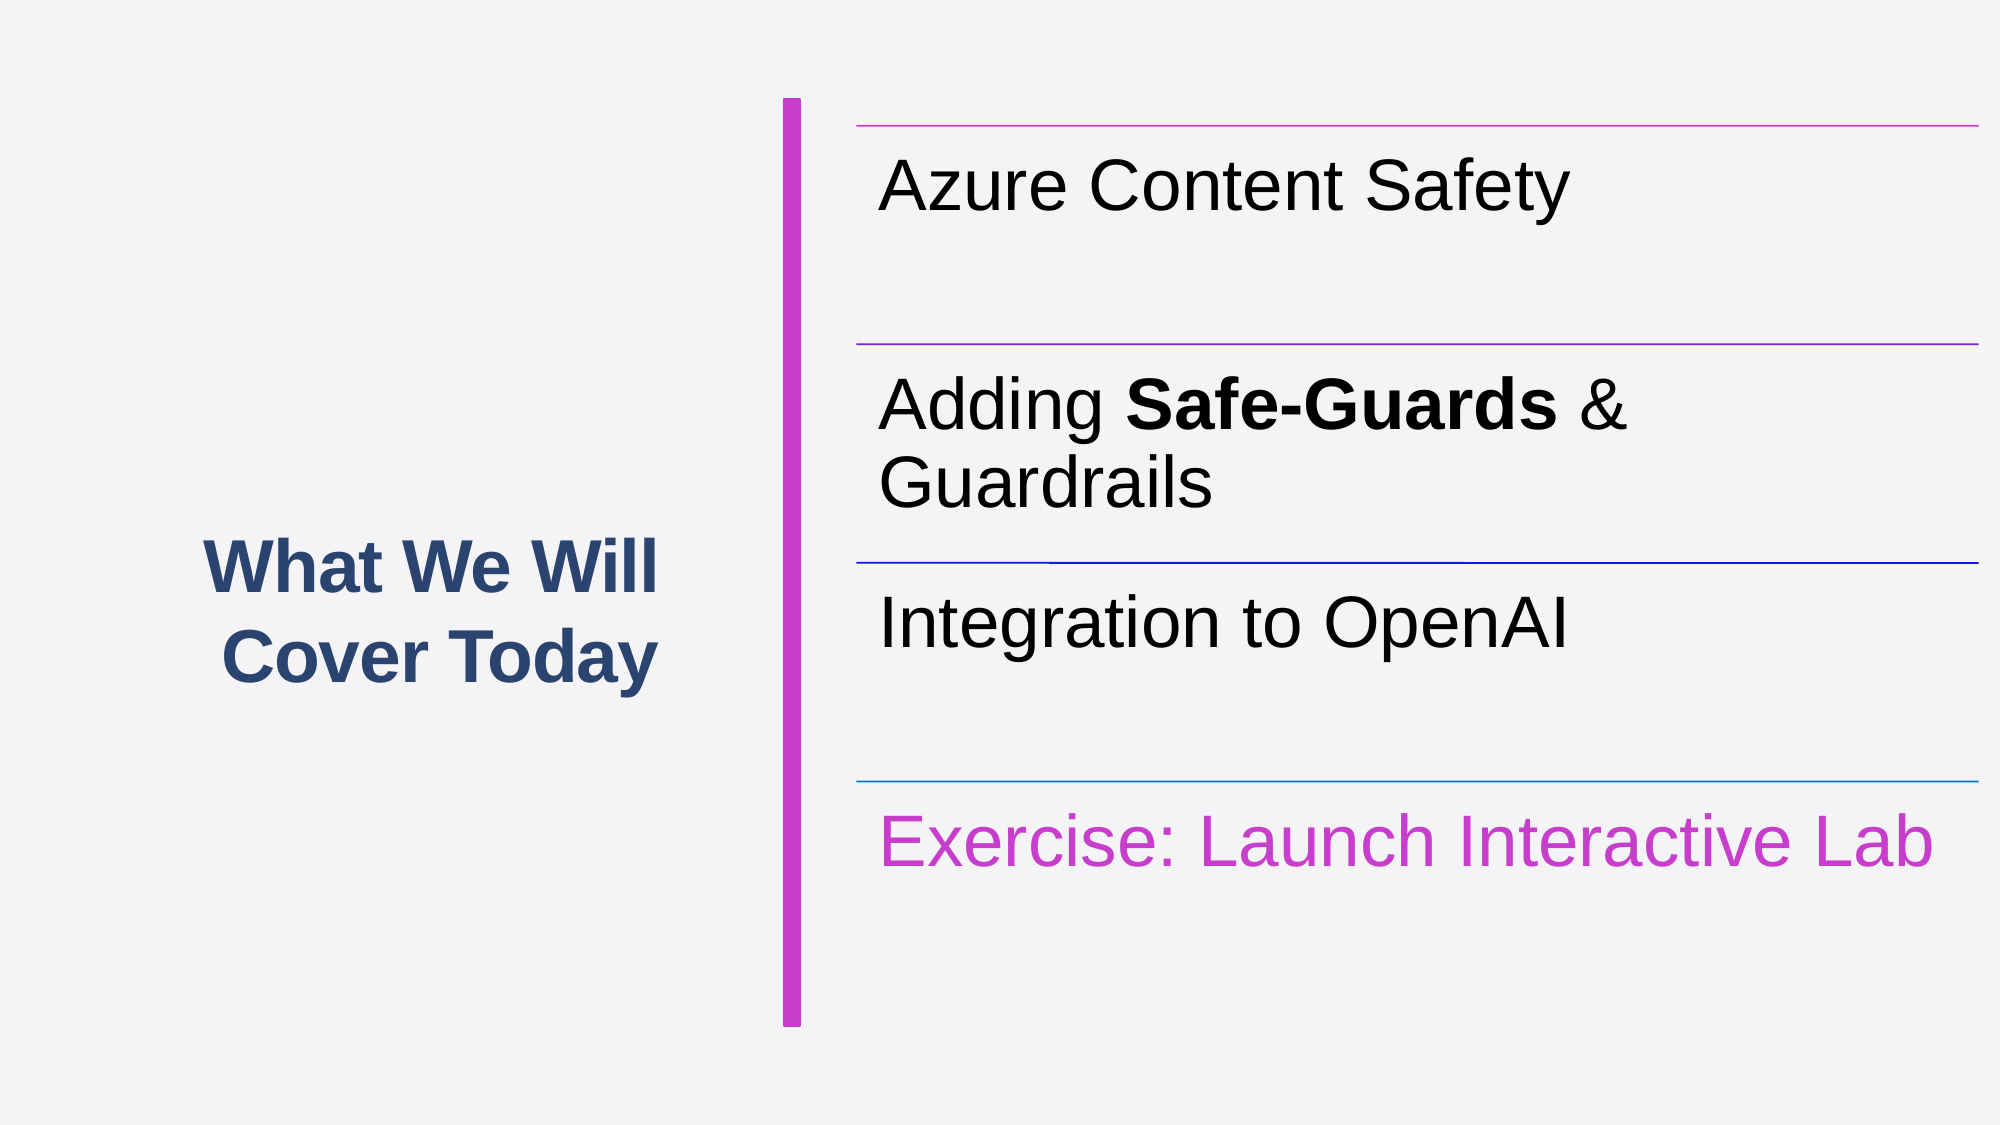

Azure Content Safety
Adding Safe-Guards & Guardrails
Integration to OpenAI
Exercise: Launch Interactive Lab
# What We Will Cover Today